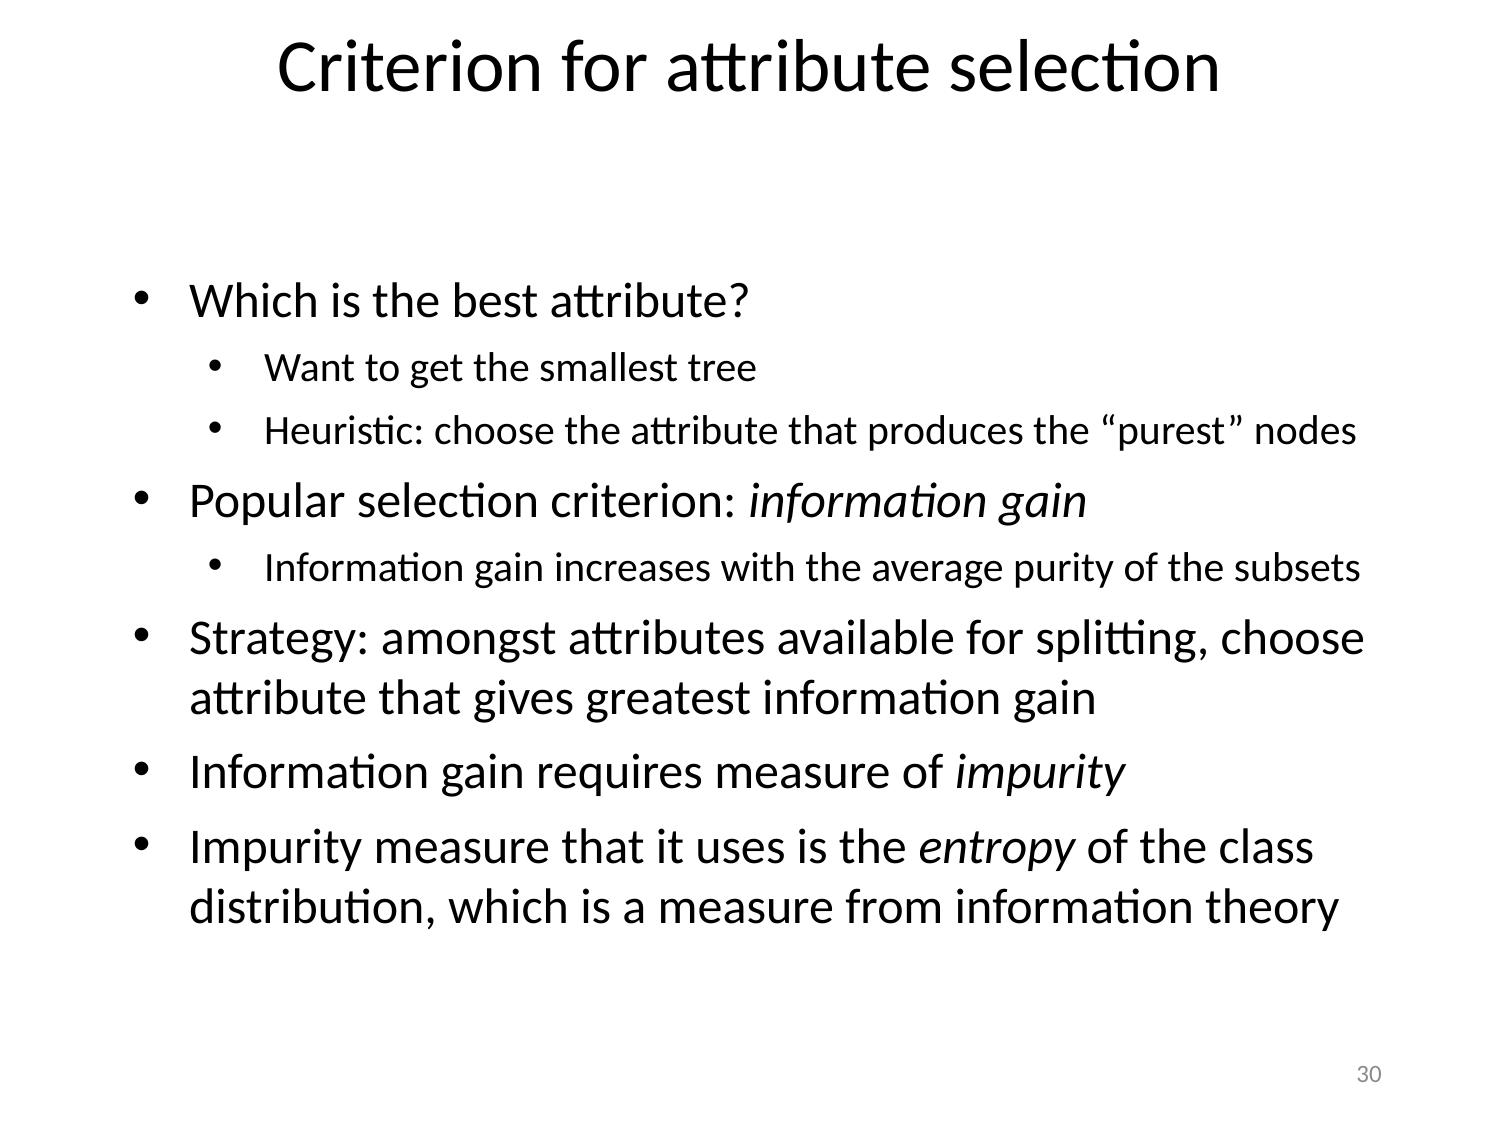

Criterion for attribute selection
Which is the best attribute?
Want to get the smallest tree
Heuristic: choose the attribute that produces the “purest” nodes
Popular selection criterion: information gain
Information gain increases with the average purity of the subsets
Strategy: amongst attributes available for splitting, choose attribute that gives greatest information gain
Information gain requires measure of impurity
Impurity measure that it uses is the entropy of the class distribution, which is a measure from information theory
30